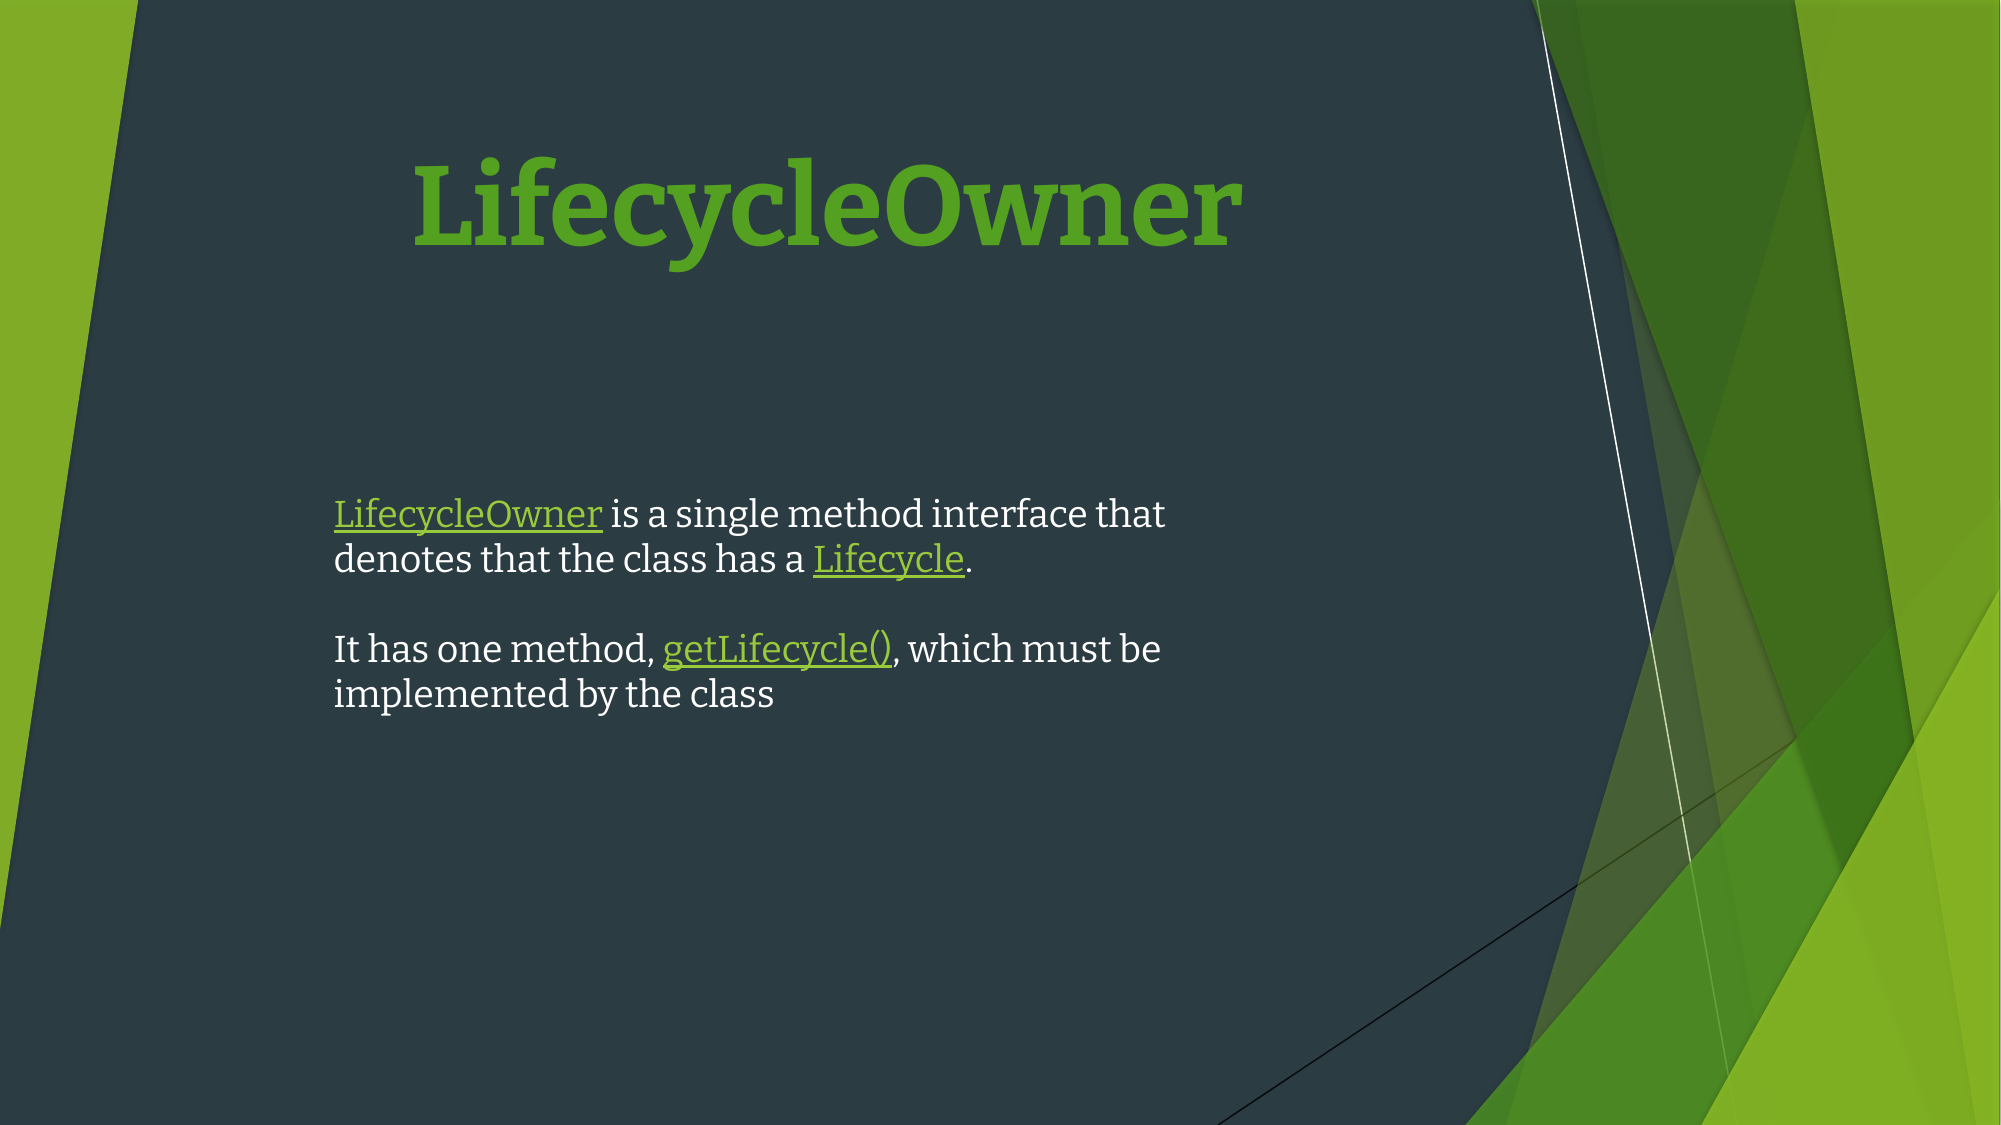

# LifecycleOwner
LifecycleOwner is a single method interface that denotes that the class has a Lifecycle.

It has one method, getLifecycle(), which must be implemented by the class